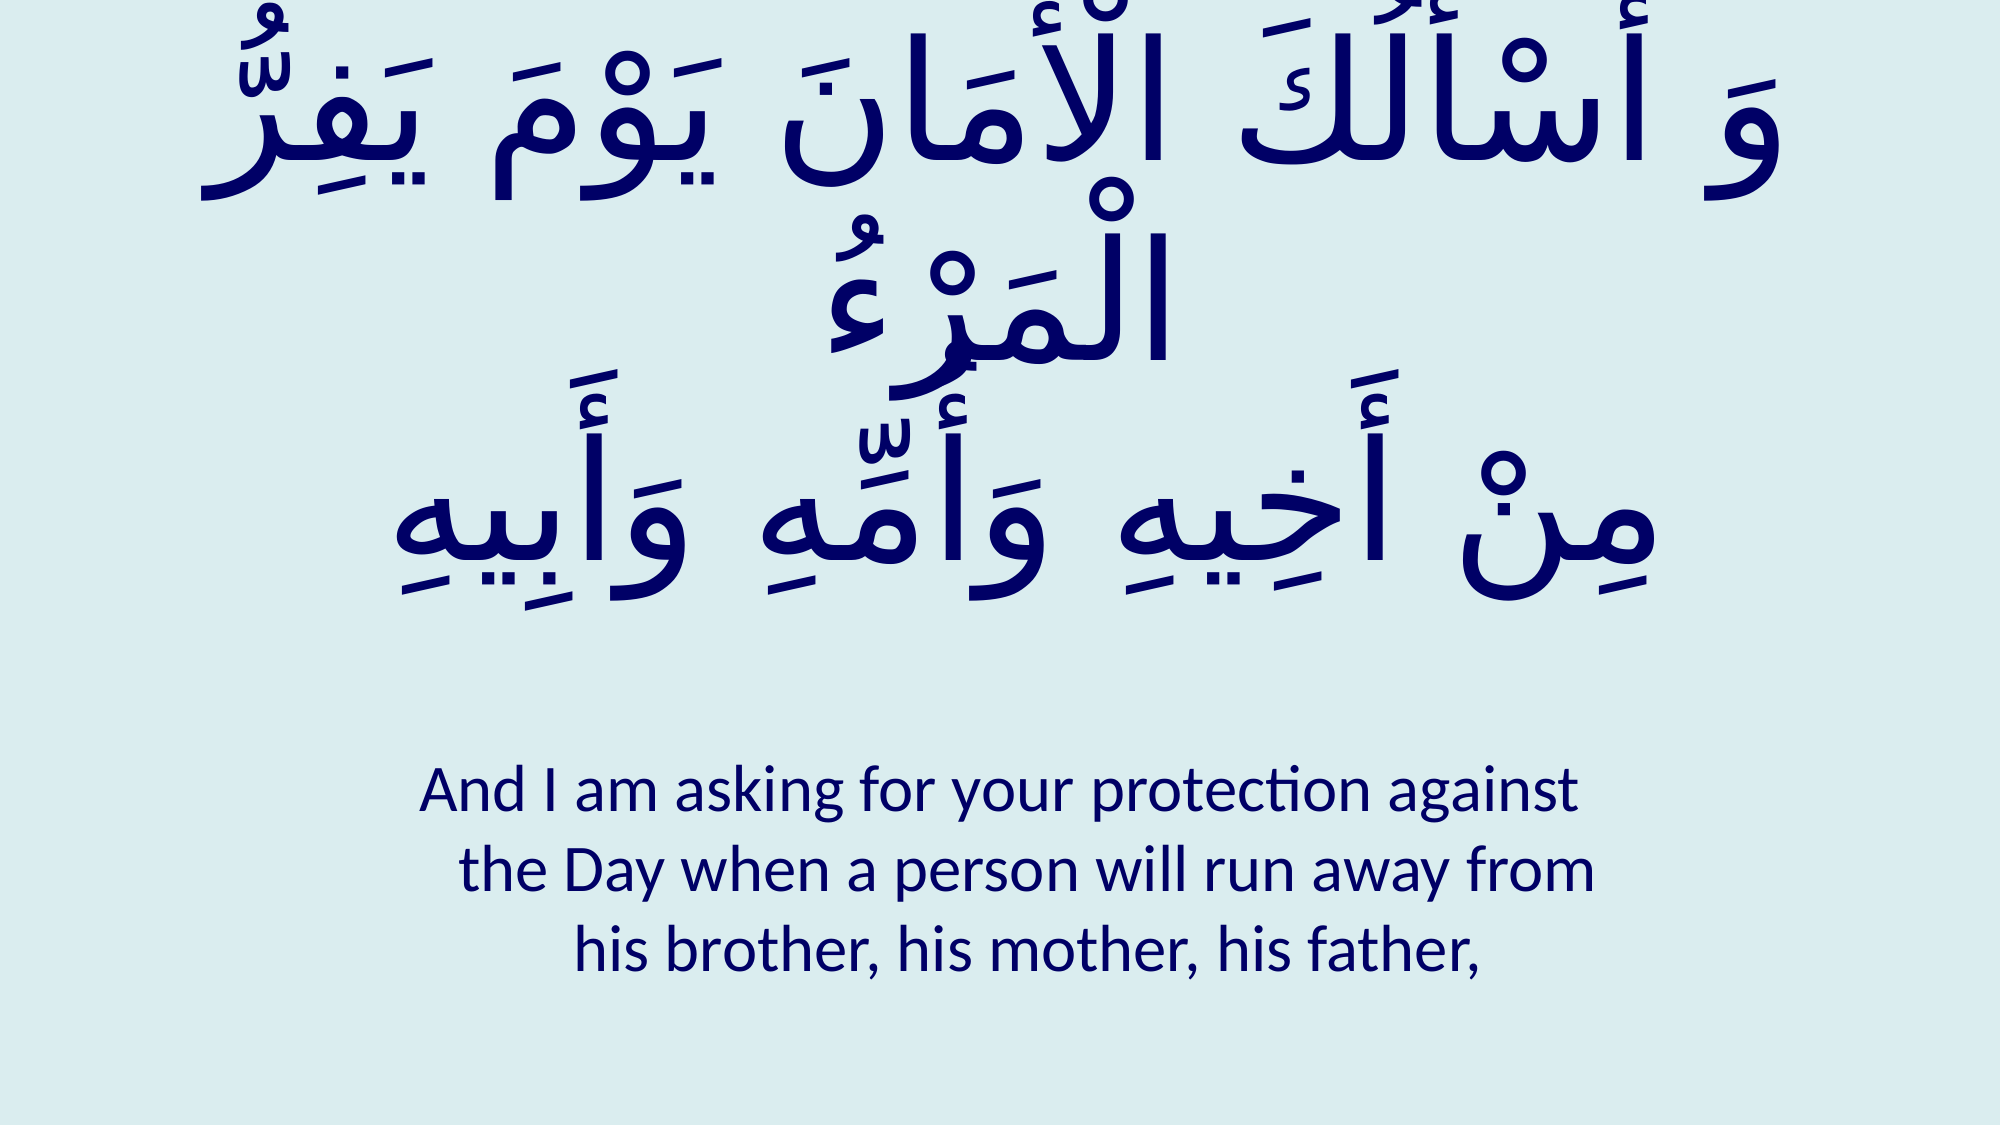

# وَ أَسْأَلُكَ الْأَمَانَ يَوْمَ يَفِرُّ الْمَرْءُ مِنْ أَخِيهِ وَأُمِّهِ وَأَبِيهِ
And I am asking for your protection against the Day when a person will run away from his brother, his mother, his father,